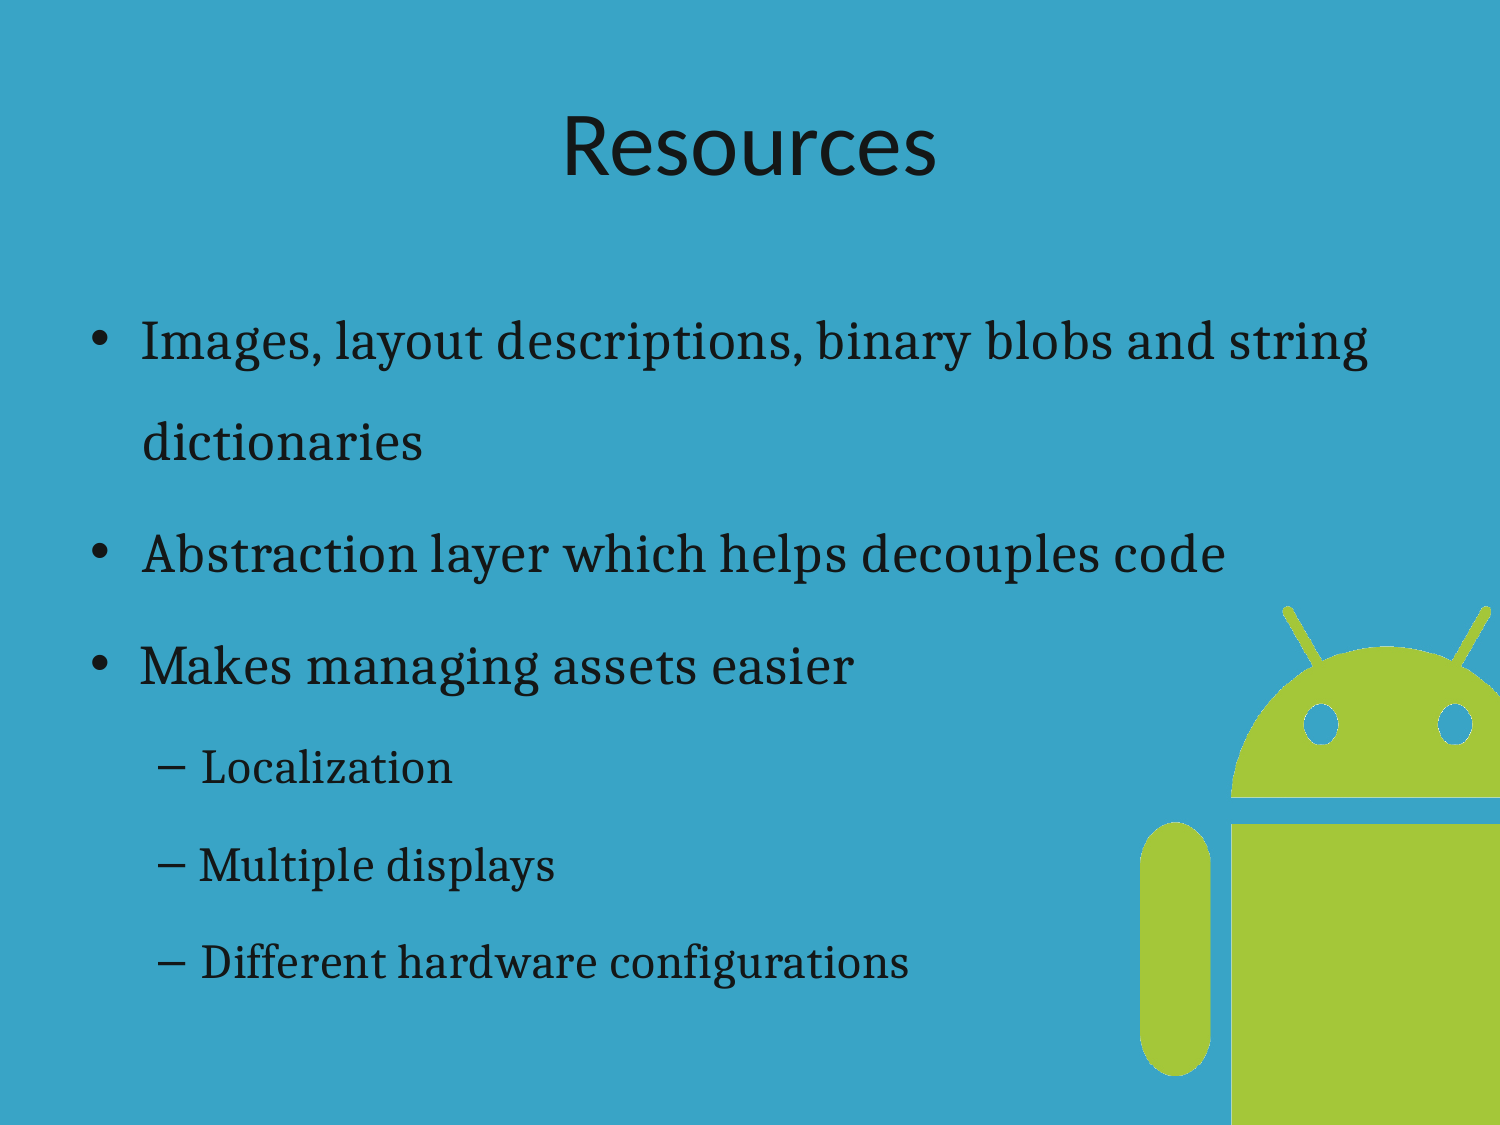

# Resources
Images, layout descriptions, binary blobs and string dictionaries
Abstraction layer which helps decouples code
Makes managing assets easier
Localization
Multiple displays
Different hardware configurations